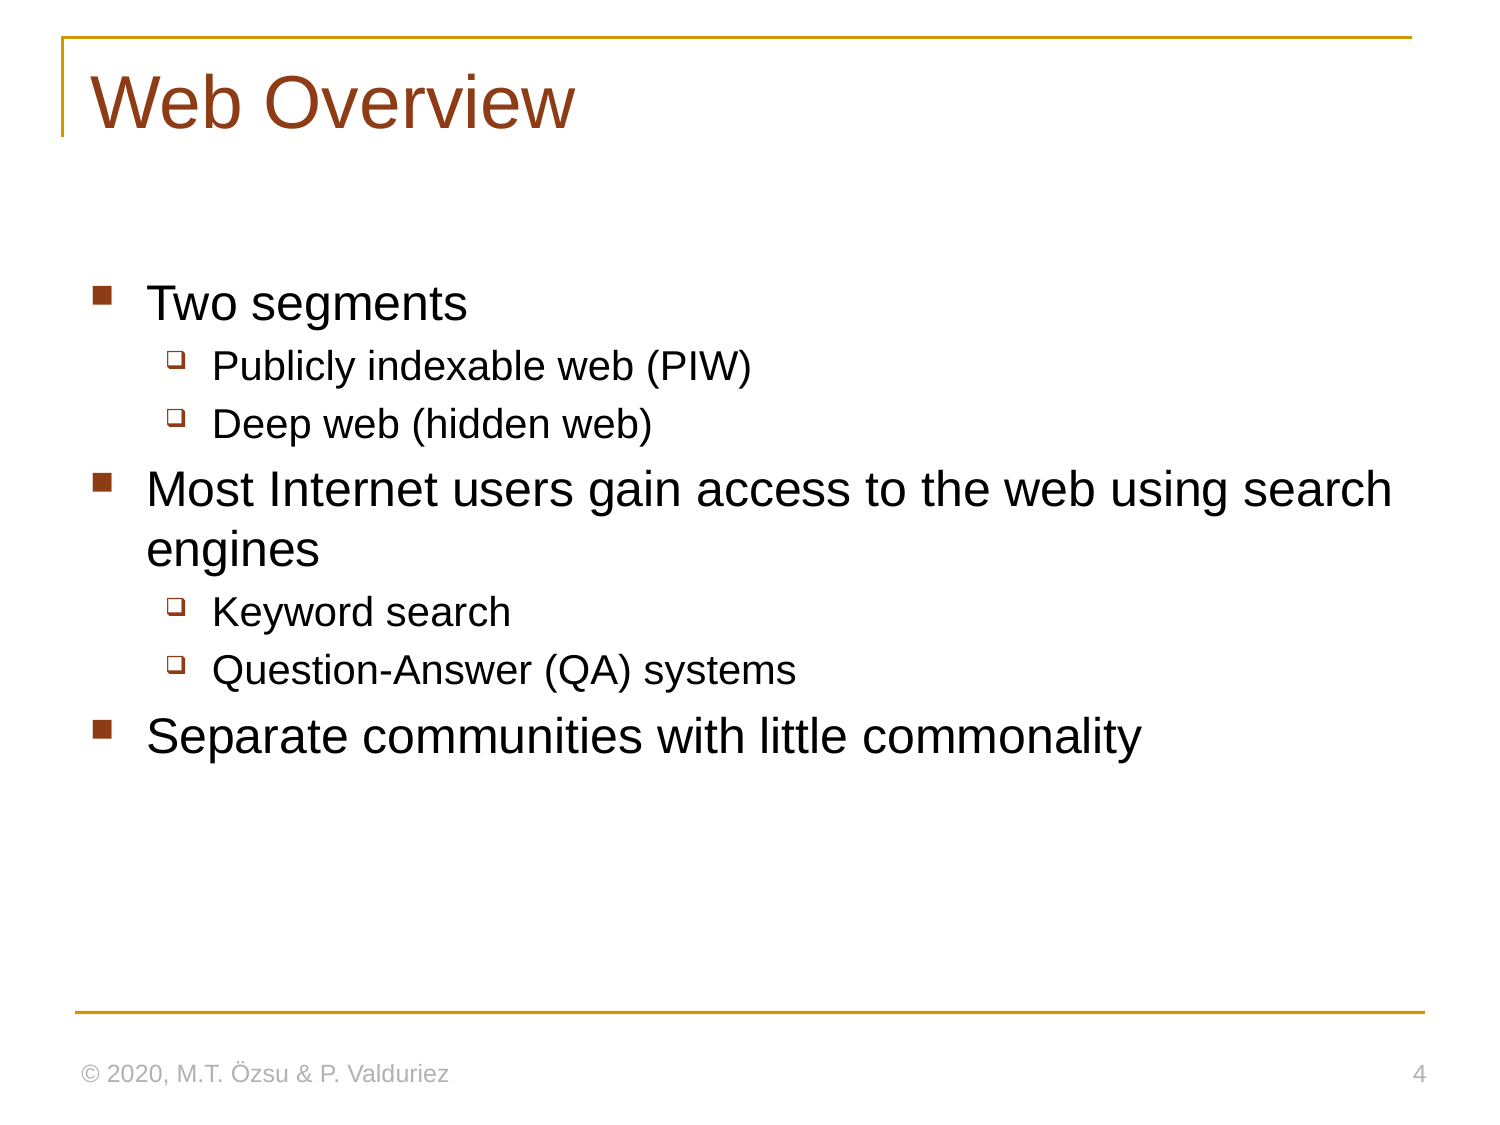

# Web Overview
Two segments
Publicly indexable web (PIW)
Deep web (hidden web)
Most Internet users gain access to the web using search engines
Keyword search
Question-Answer (QA) systems
Separate communities with little commonality
© 2020, M.T. Özsu & P. Valduriez
4